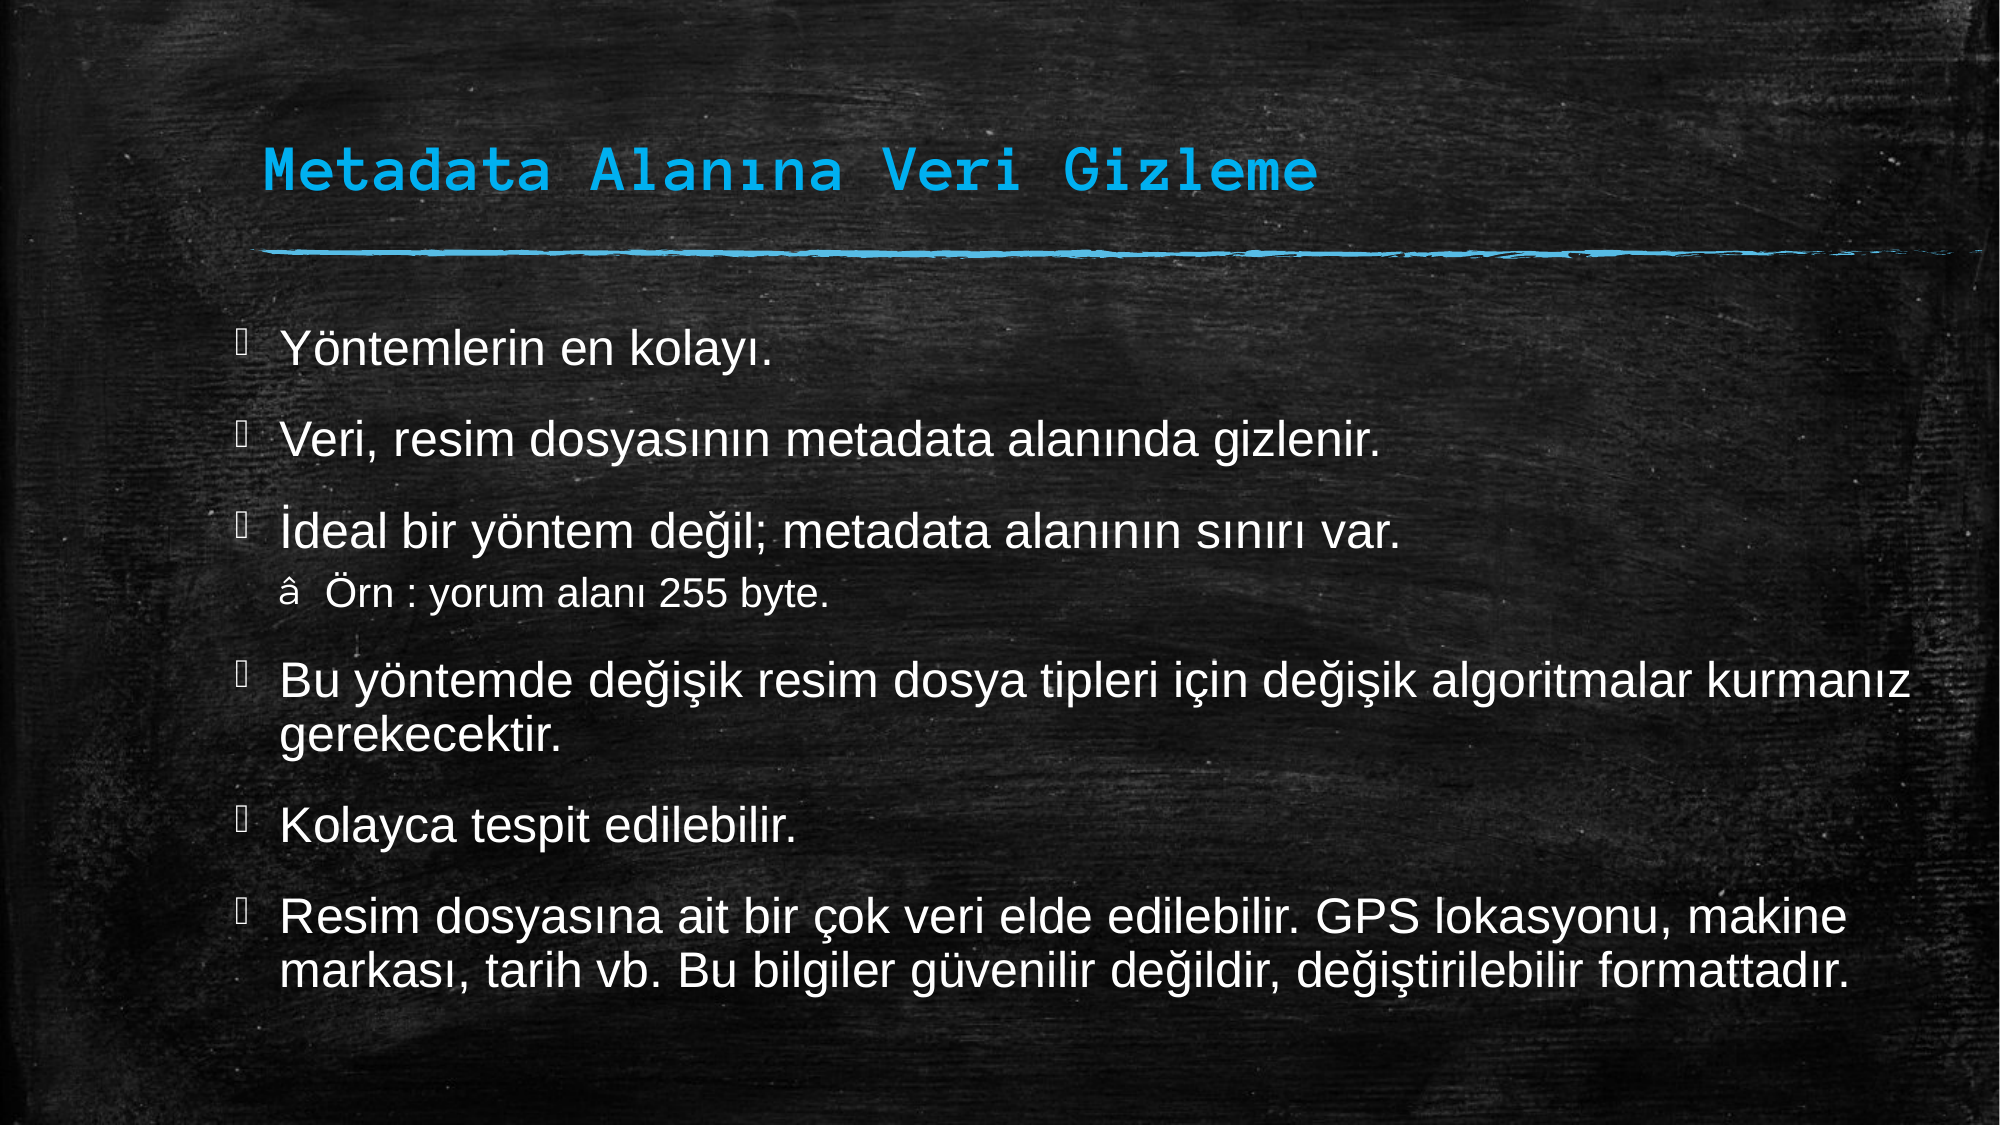

# Metadata Alanına Veri Gizleme
Yöntemlerin en kolayı.
Veri, resim dosyasının metadata alanında gizlenir.
İdeal bir yöntem değil; metadata alanının sınırı var.
Örn : yorum alanı 255 byte.
Bu yöntemde değişik resim dosya tipleri için değişik algoritmalar kurmanız gerekecektir.
Kolayca tespit edilebilir.
Resim dosyasına ait bir çok veri elde edilebilir. GPS lokasyonu, makine markası, tarih vb. Bu bilgiler güvenilir değildir, değiştirilebilir formattadır.